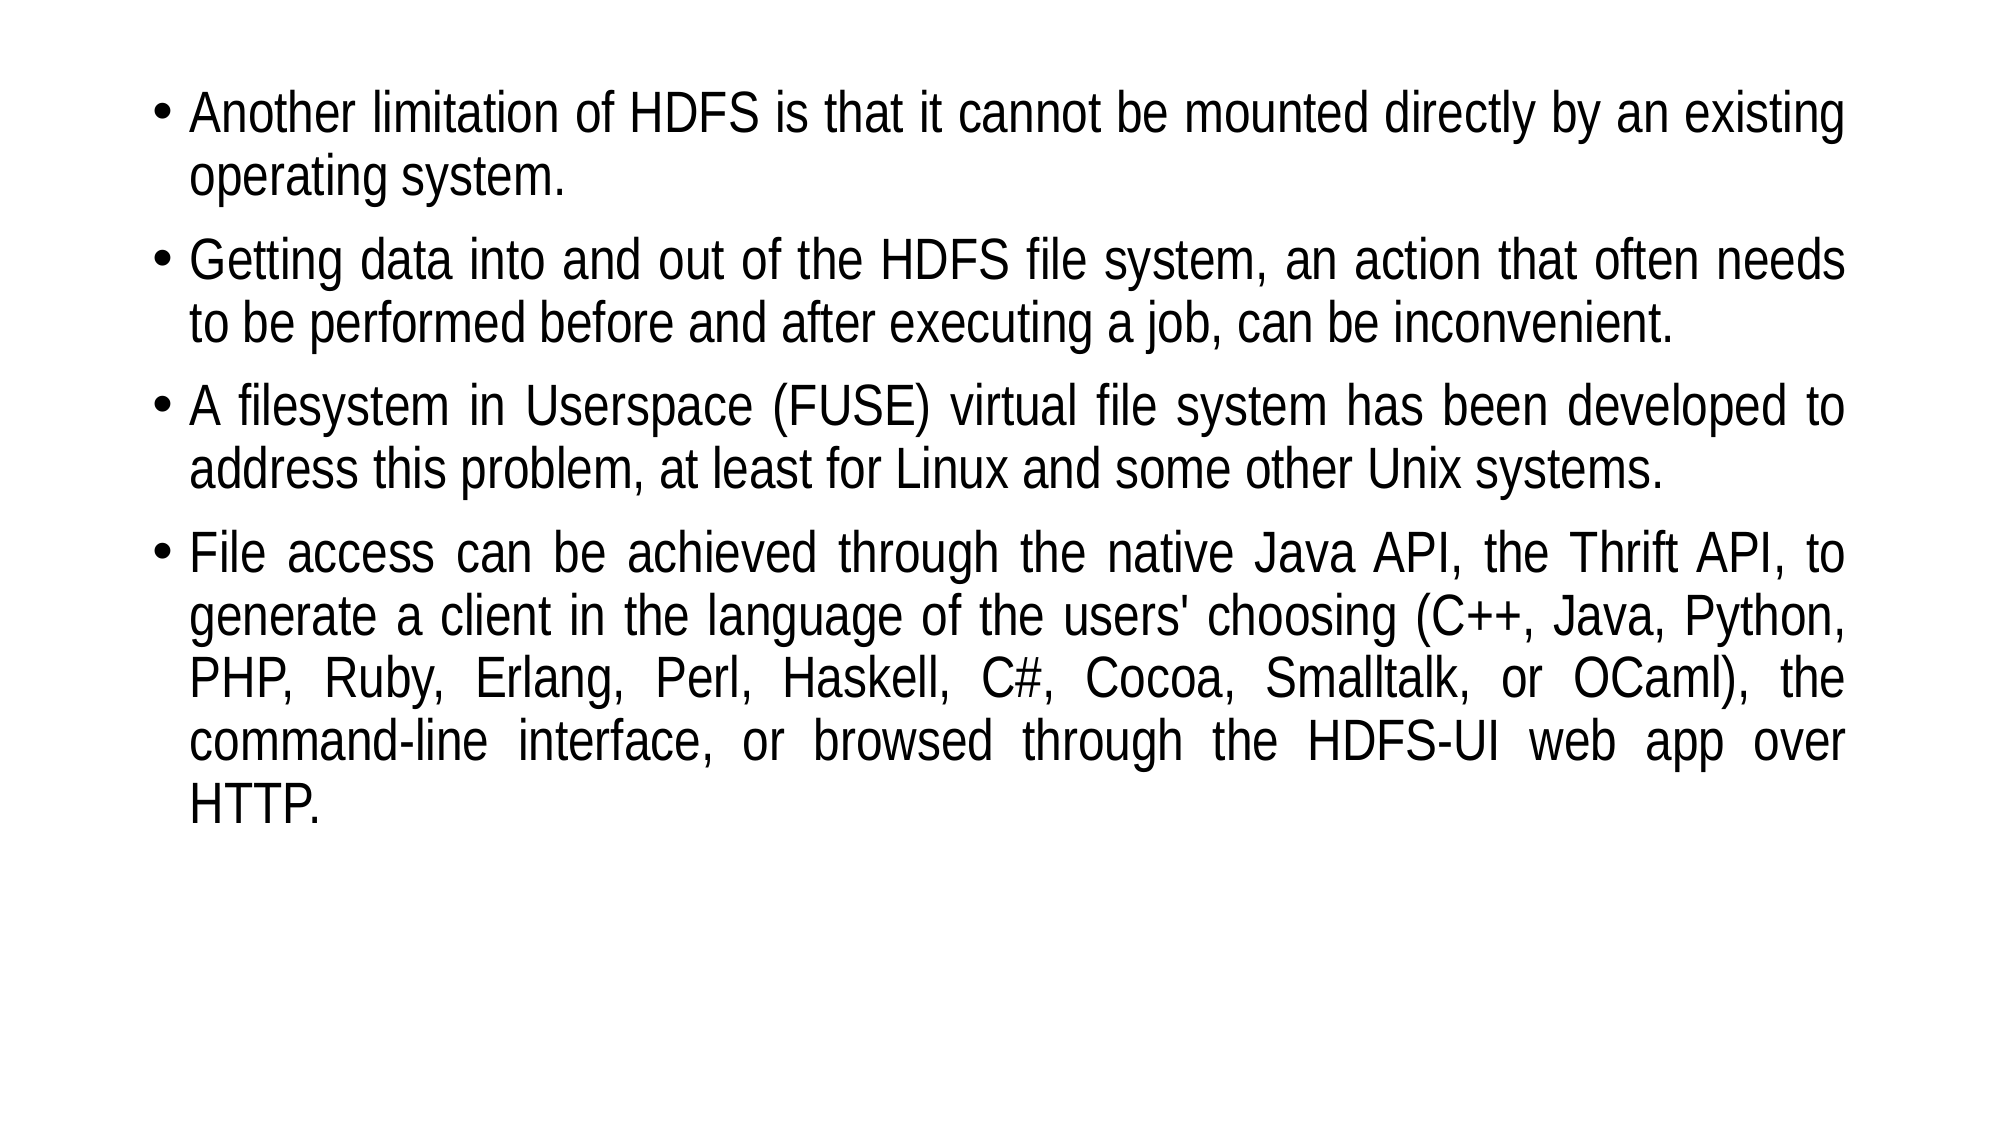

Another limitation of HDFS is that it cannot be mounted directly by an existing operating system.
Getting data into and out of the HDFS file system, an action that often needs to be performed before and after executing a job, can be inconvenient.
A filesystem in Userspace (FUSE) virtual file system has been developed to address this problem, at least for Linux and some other Unix systems.
File access can be achieved through the native Java API, the Thrift API, to generate a client in the language of the users' choosing (C++, Java, Python, PHP, Ruby, Erlang, Perl, Haskell, C#, Cocoa, Smalltalk, or OCaml), the command-line interface, or browsed through the HDFS-UI web app over HTTP.